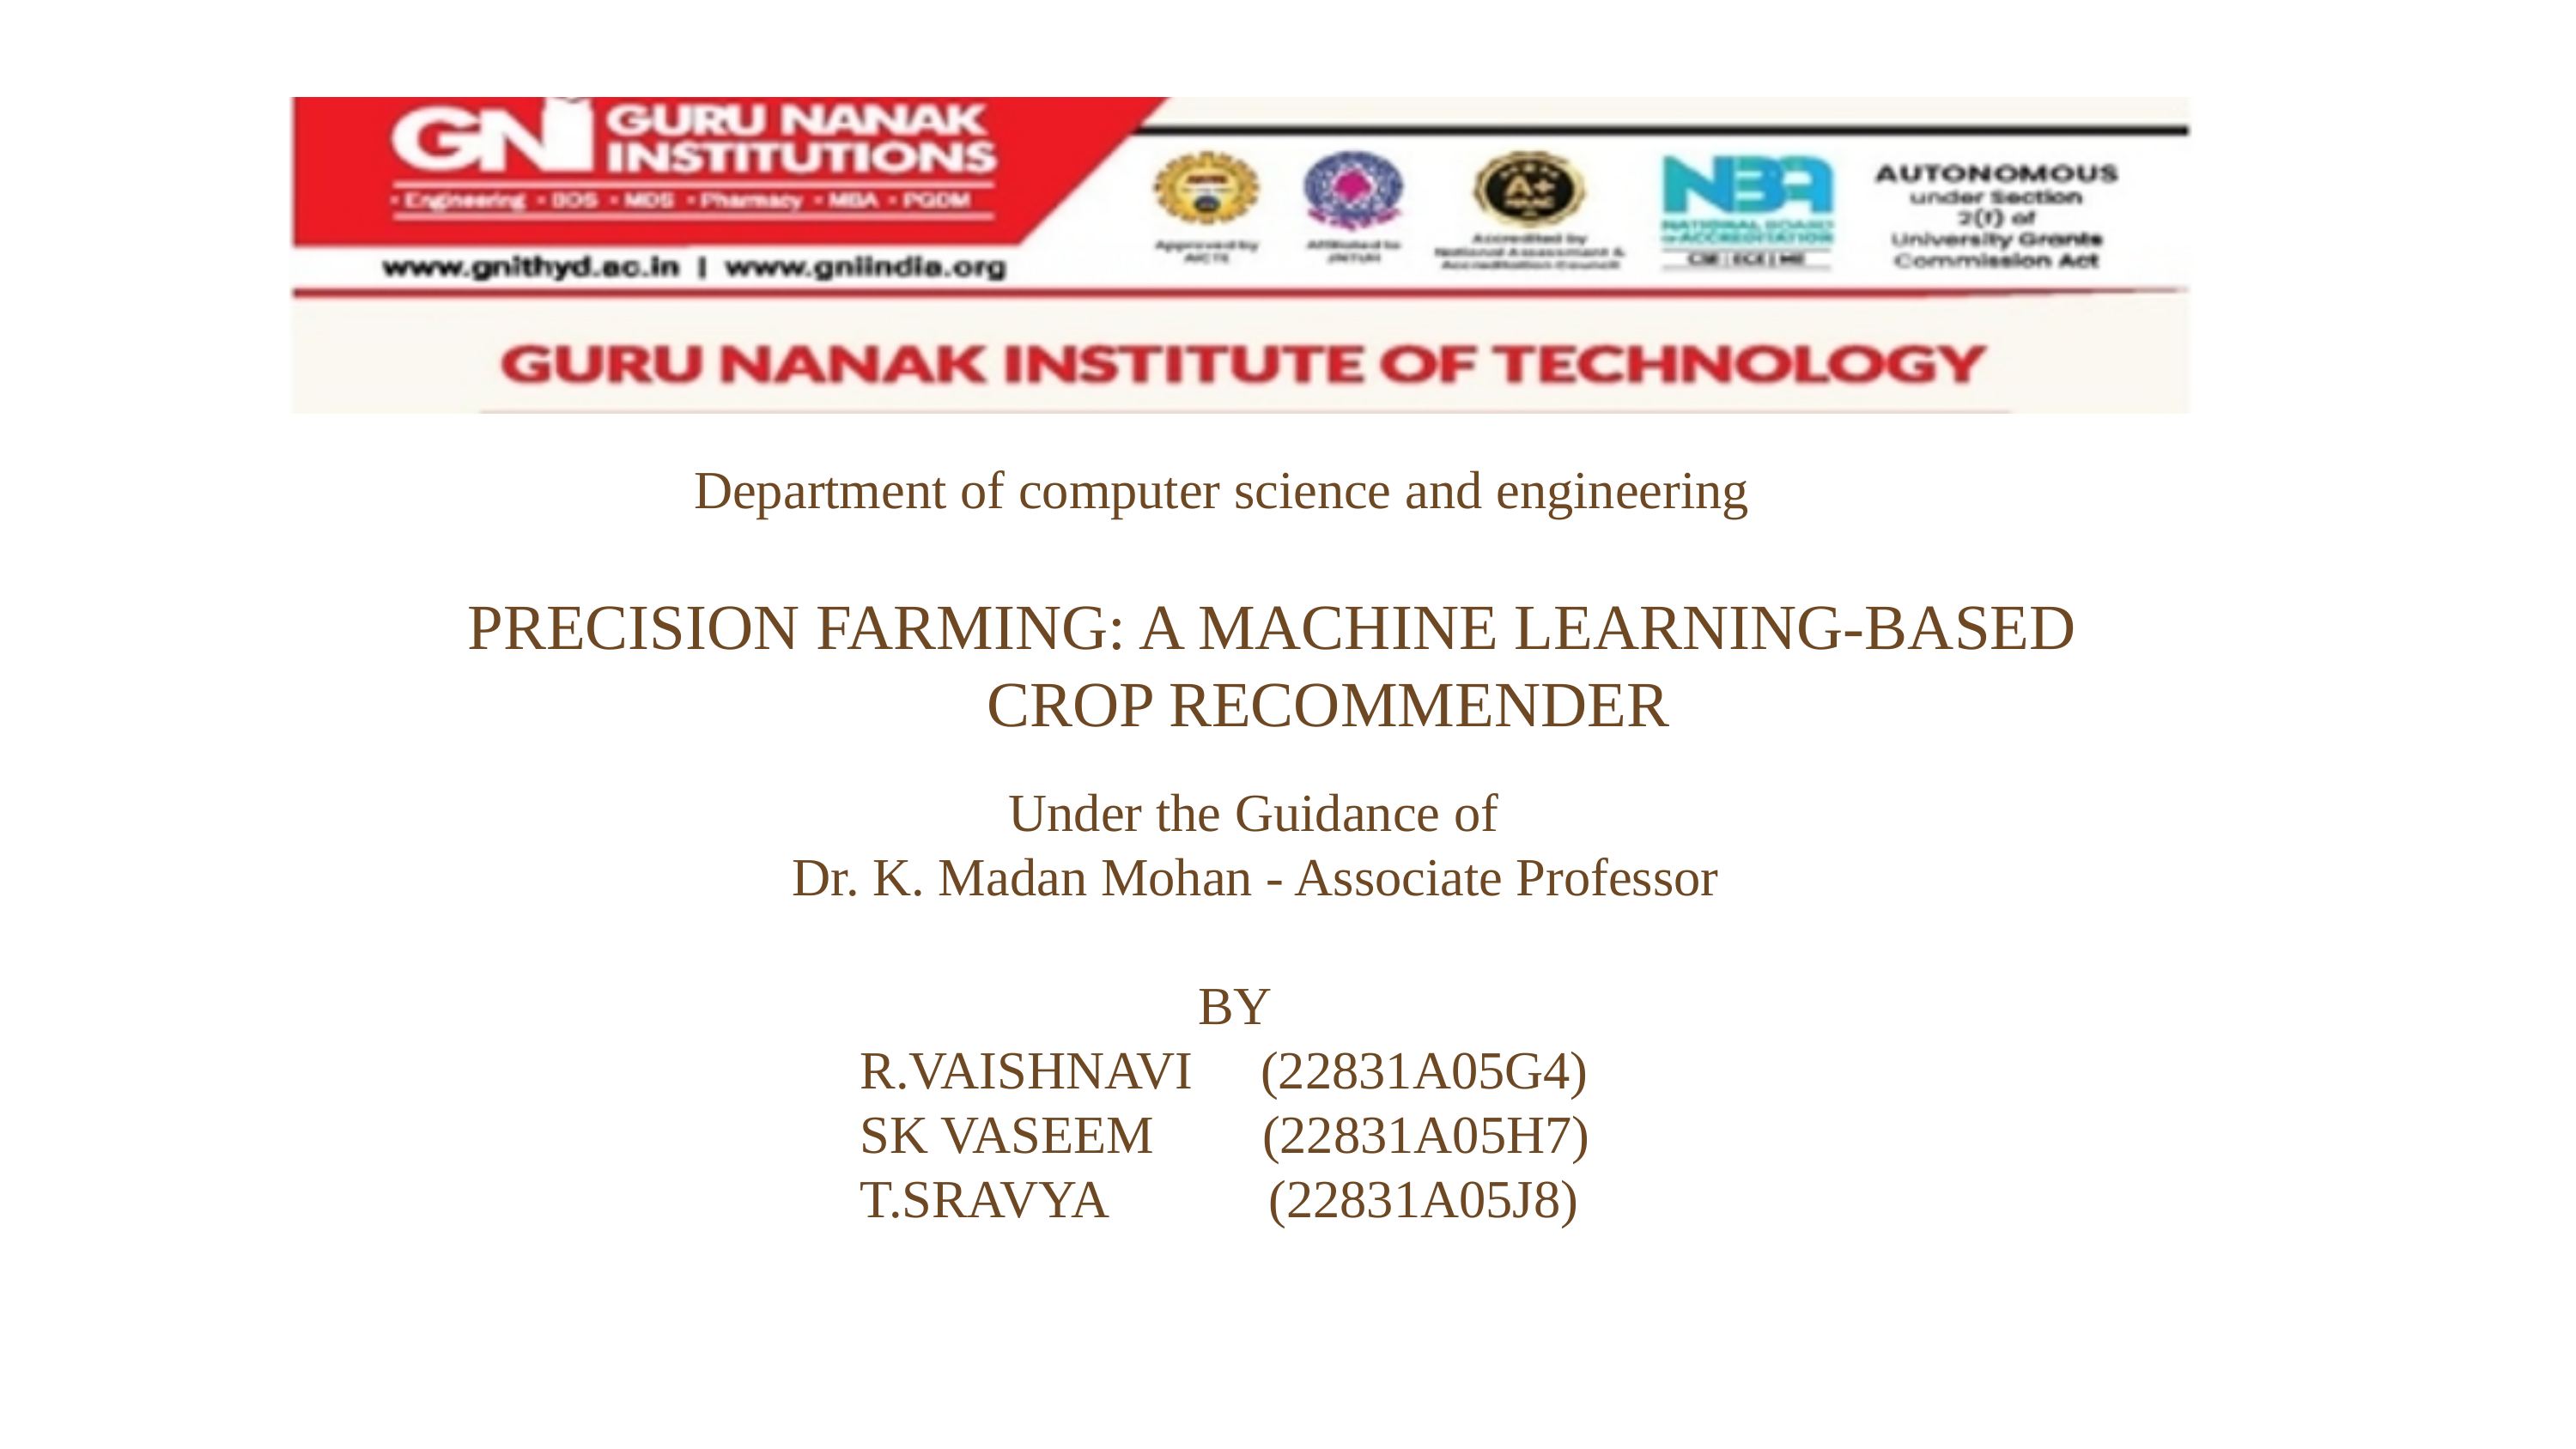

Department of computer science and engineering

PRECISION FARMING: A MACHINE LEARNING-BASED
 CROP RECOMMENDER

                                     Under the Guidance of
                     Dr. K. Madan Mohan - Associate Professor

                                                   BY
                          R.VAISHNAVI     (22831A05G4)
                          SK VASEEM        (22831A05H7)
                          T.SRAVYA            (22831A05J8)